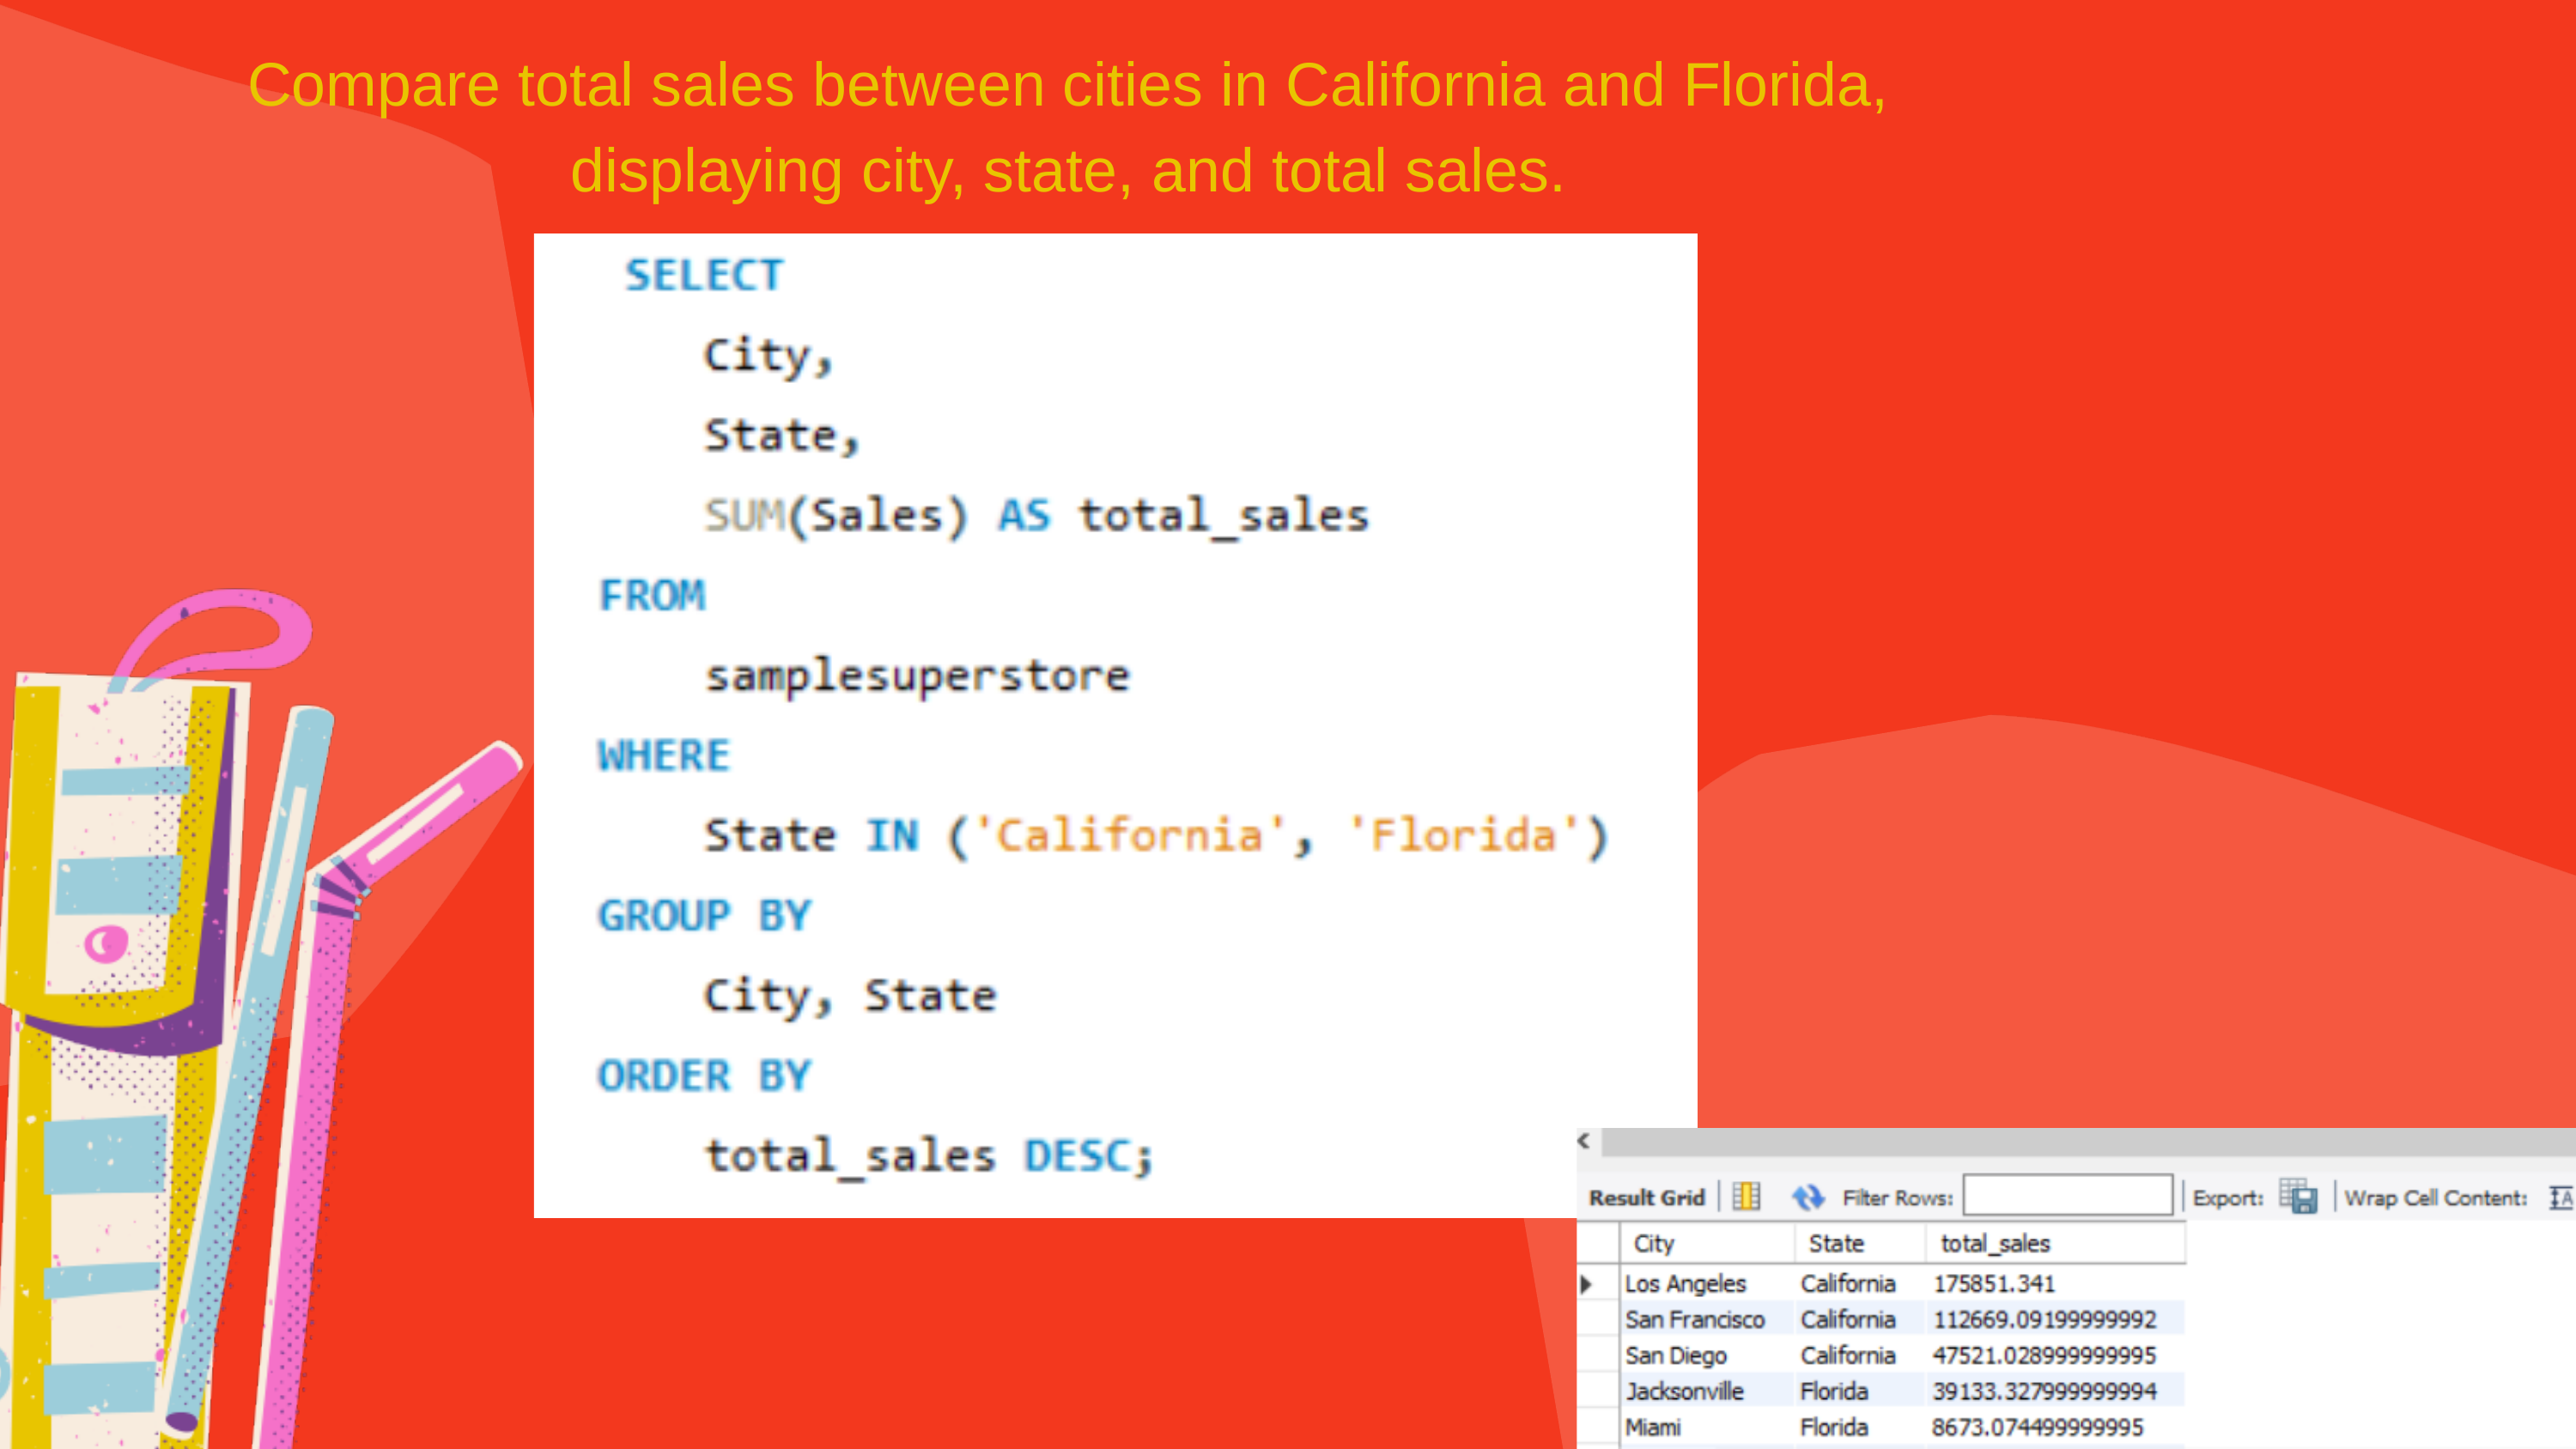

Compare total sales between cities in California and Florida, displaying city, state, and total sales.